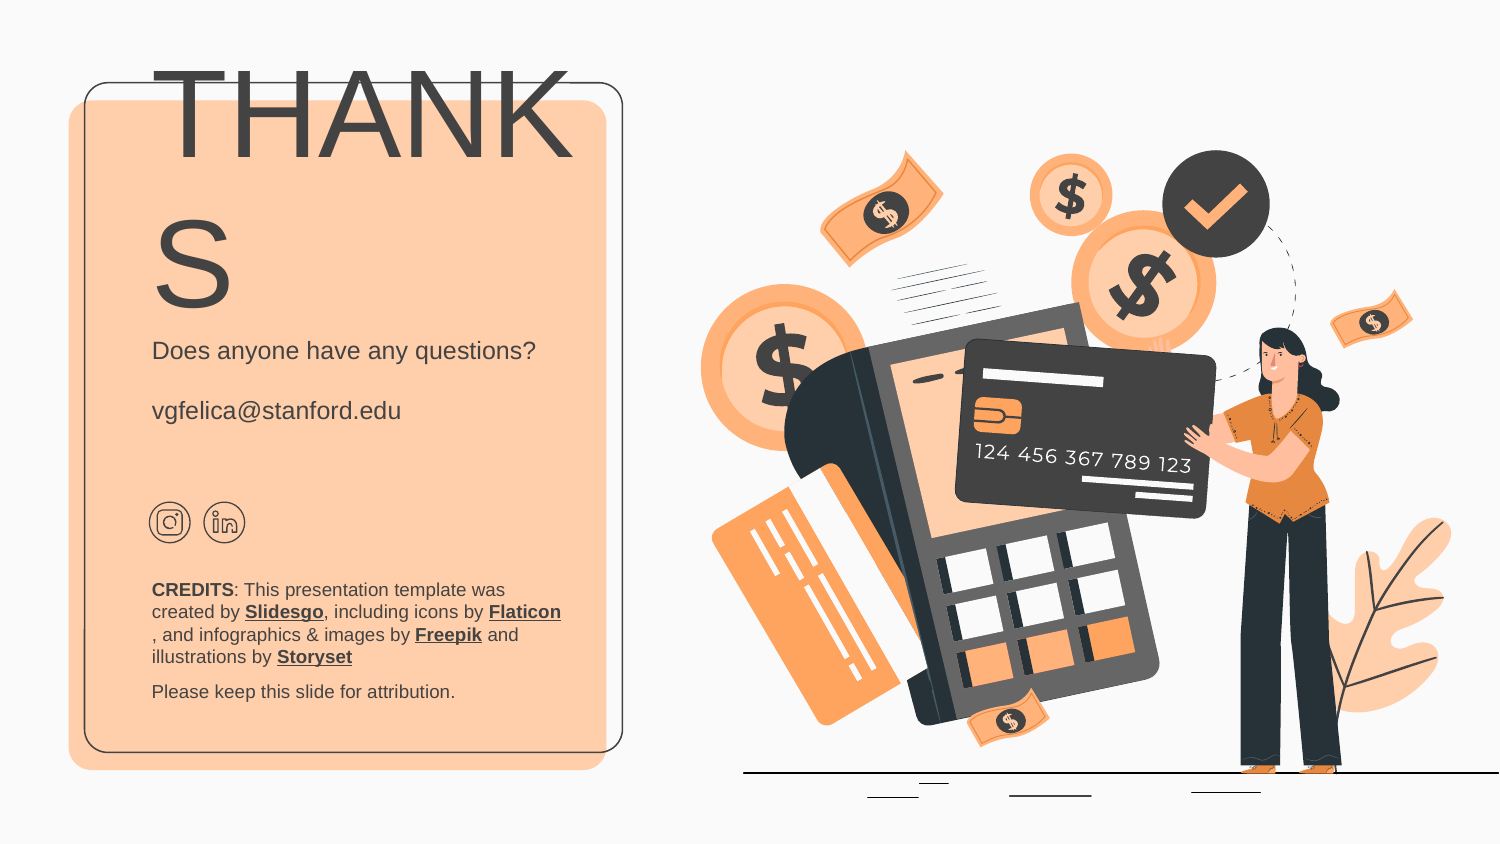

# THANKS

Does anyone have any questions?

vgfelica@stanford.edu

Please keep this slide for attribution.